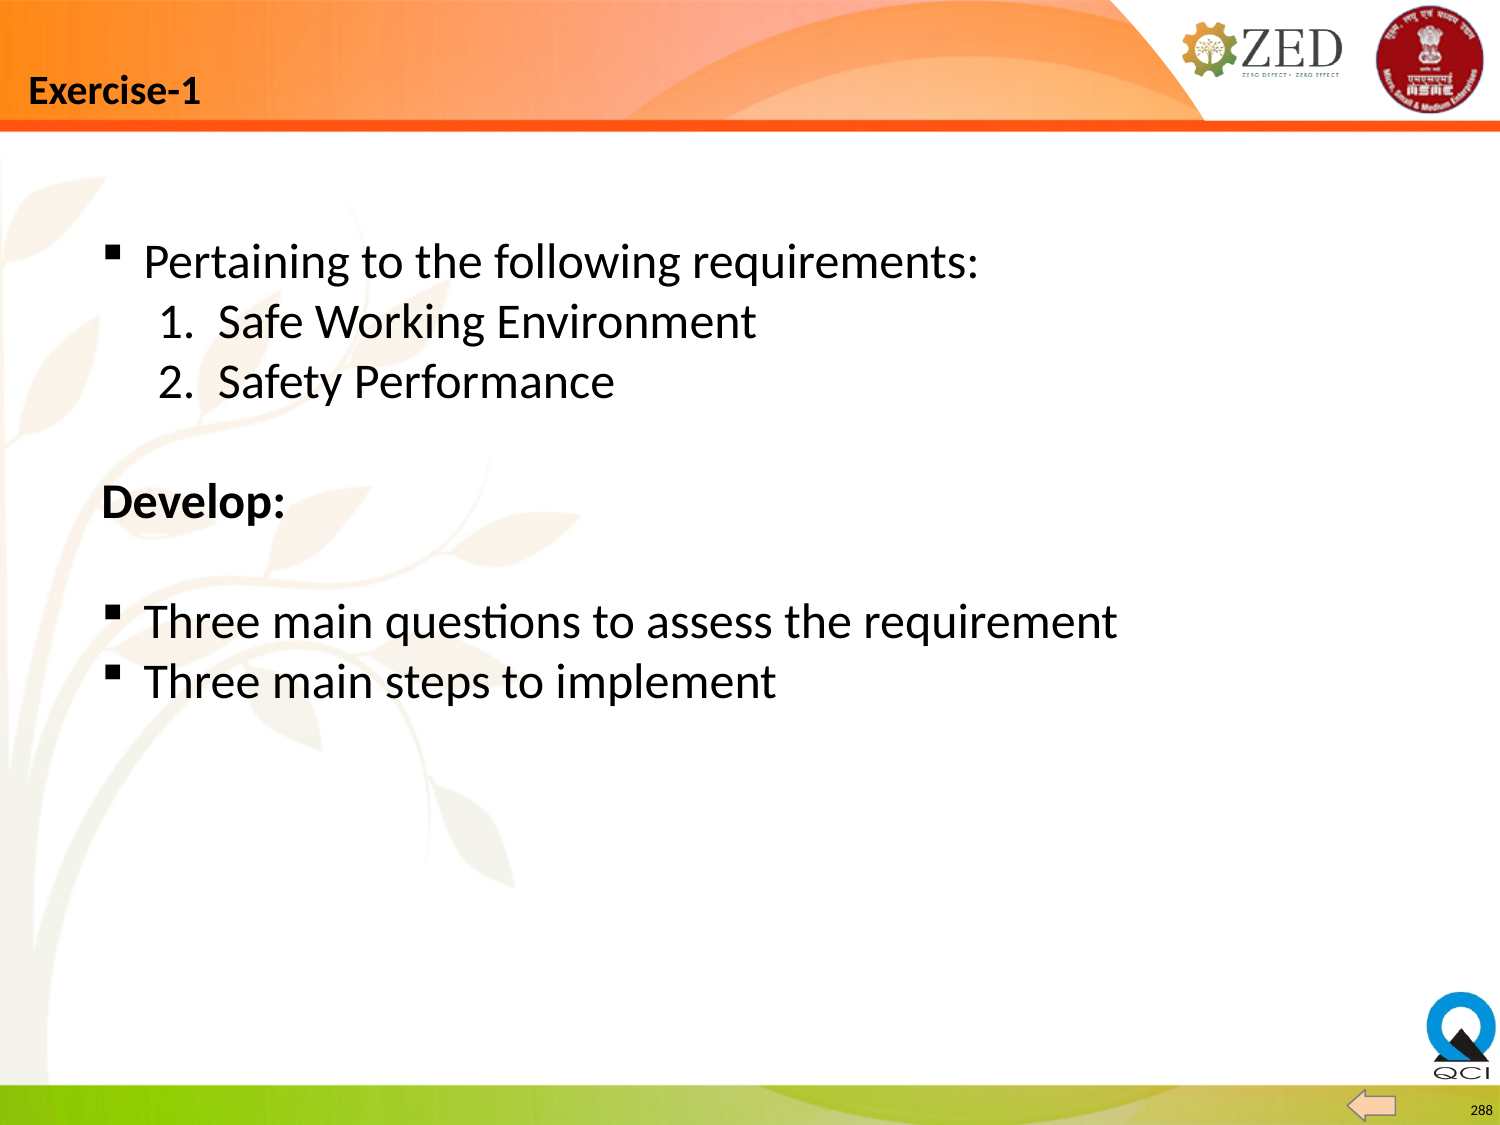

# Exercise-1
Pertaining to the following requirements:
     1.  Safe Working Environment
     2.  Safety Performance

Develop:

Three main questions to assess the requirement
Three main steps to implement